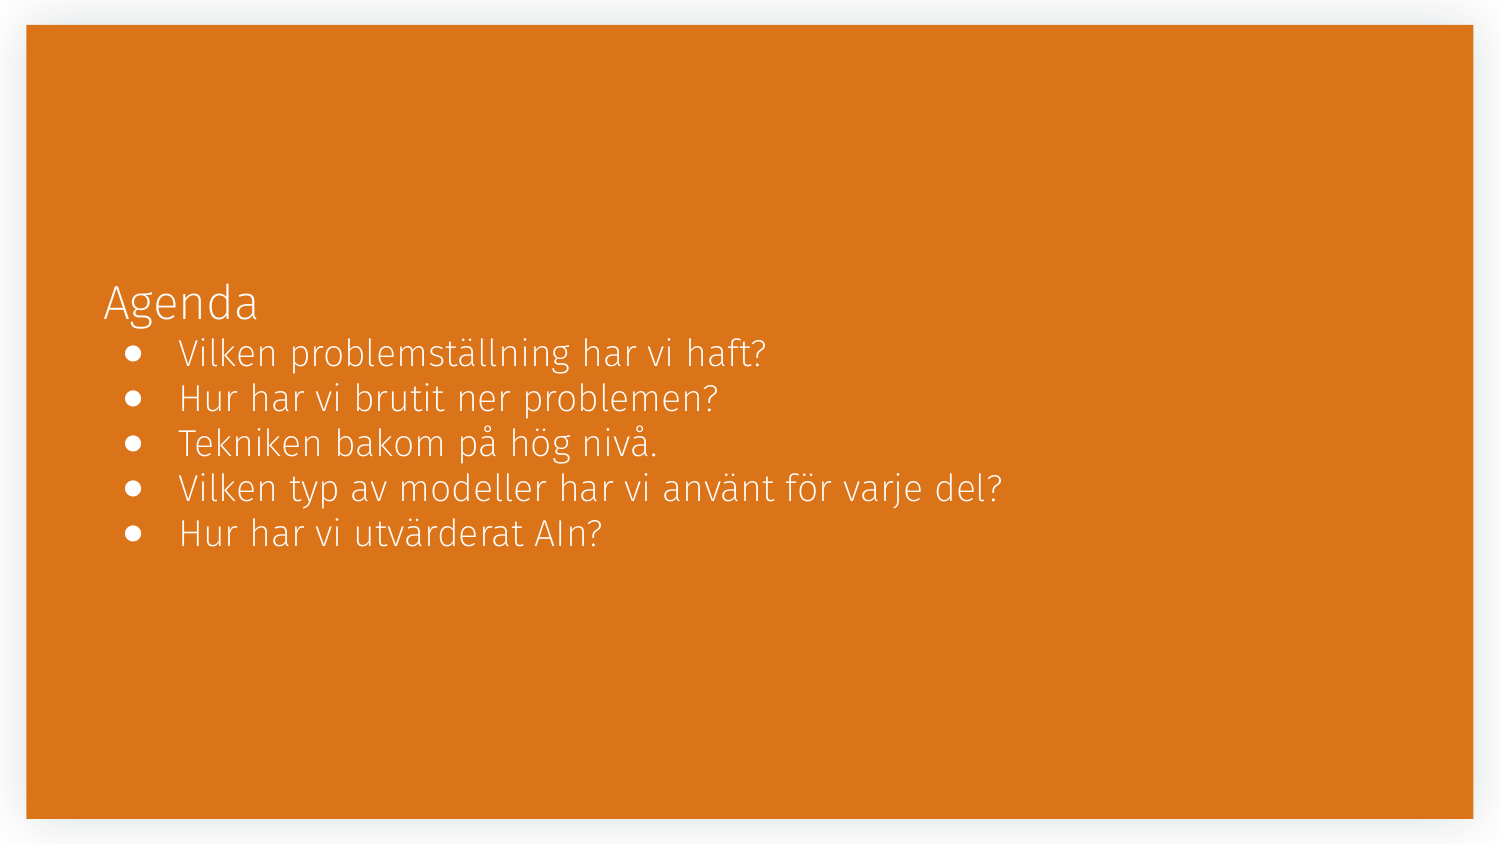

# Agenda
Vilken problemställning har vi haft?
Hur har vi brutit ner problemen?
Tekniken bakom på hög nivå.
Vilken typ av modeller har vi använt för varje del?
Hur har vi utvärderat AIn?